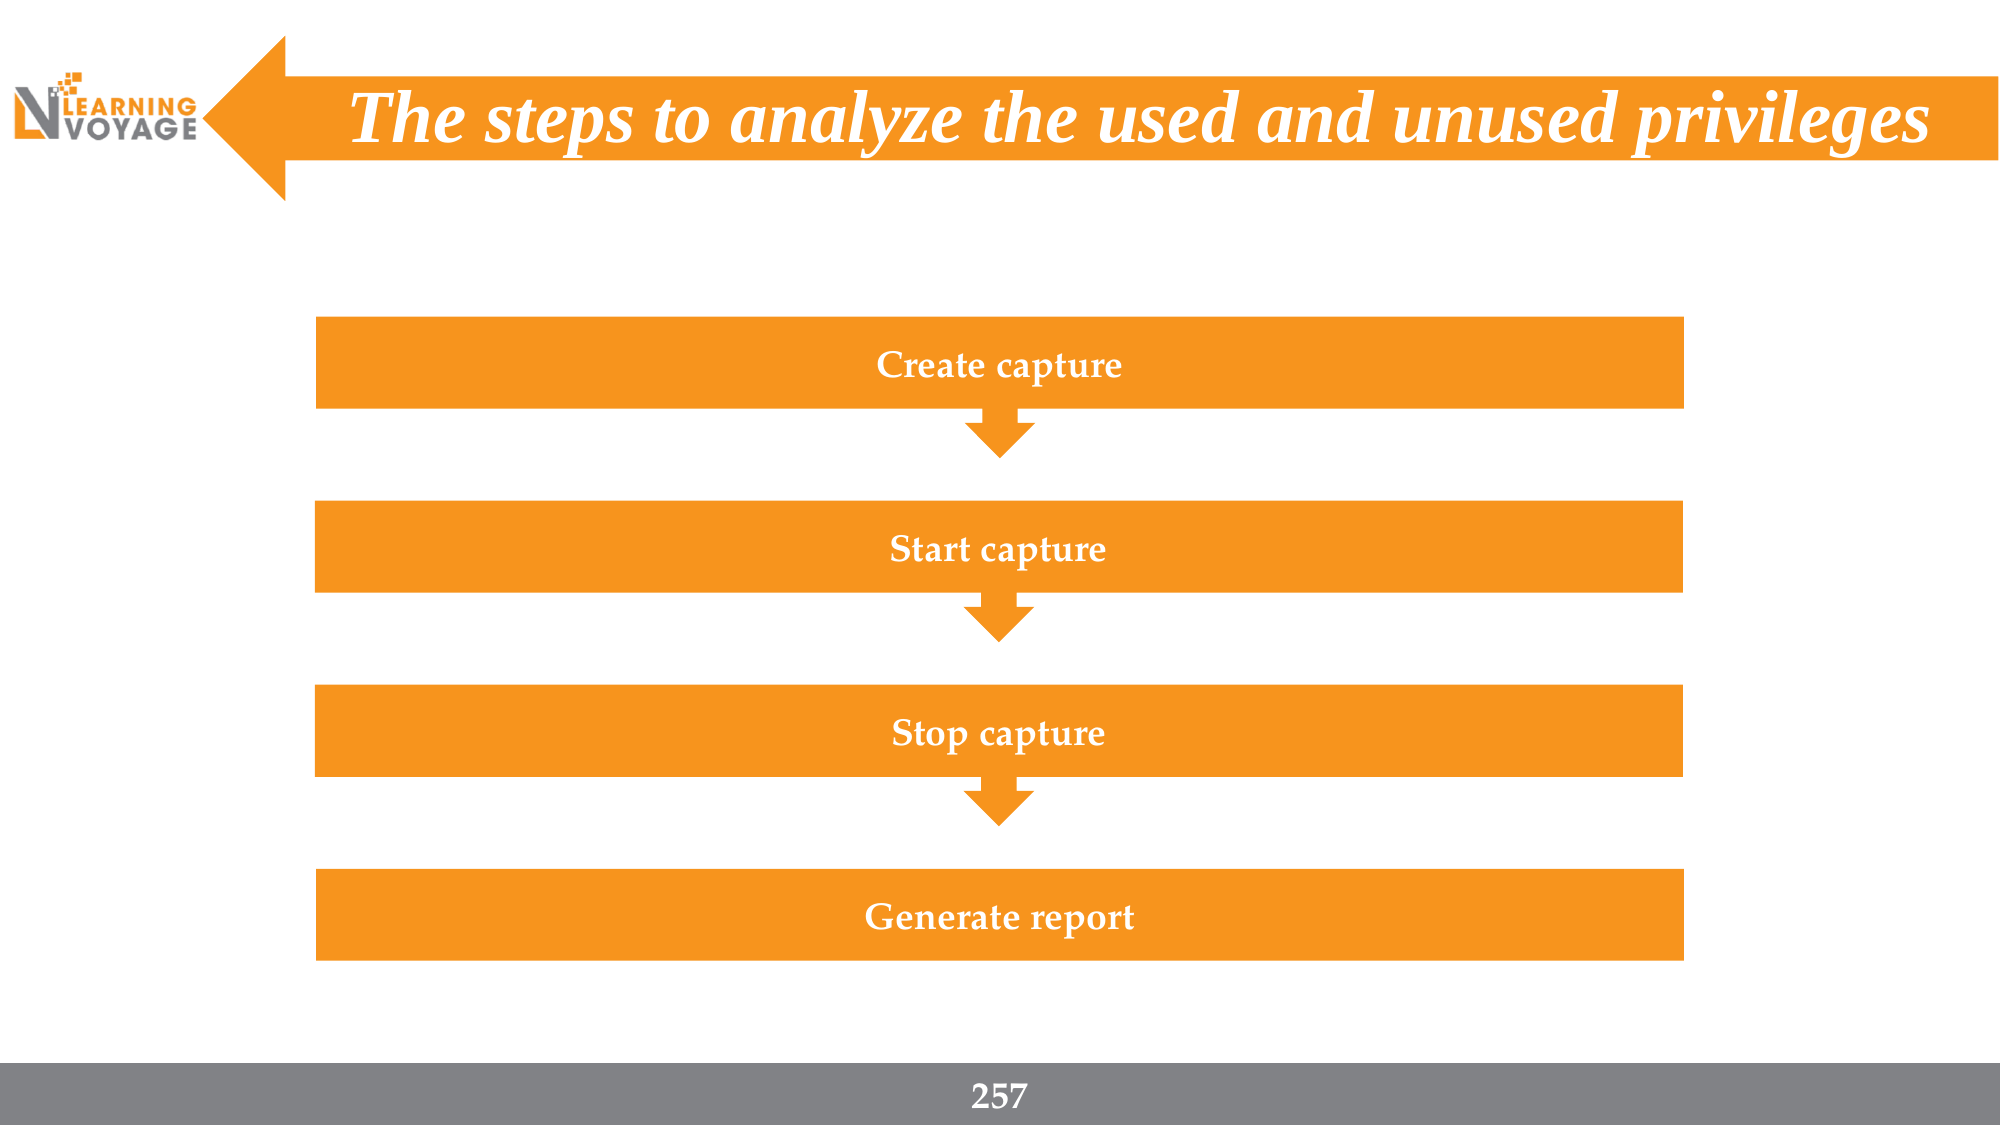

# The steps to analyze the used and unused privileges

Create capture
Start capture
Stop capture
Generate report
257